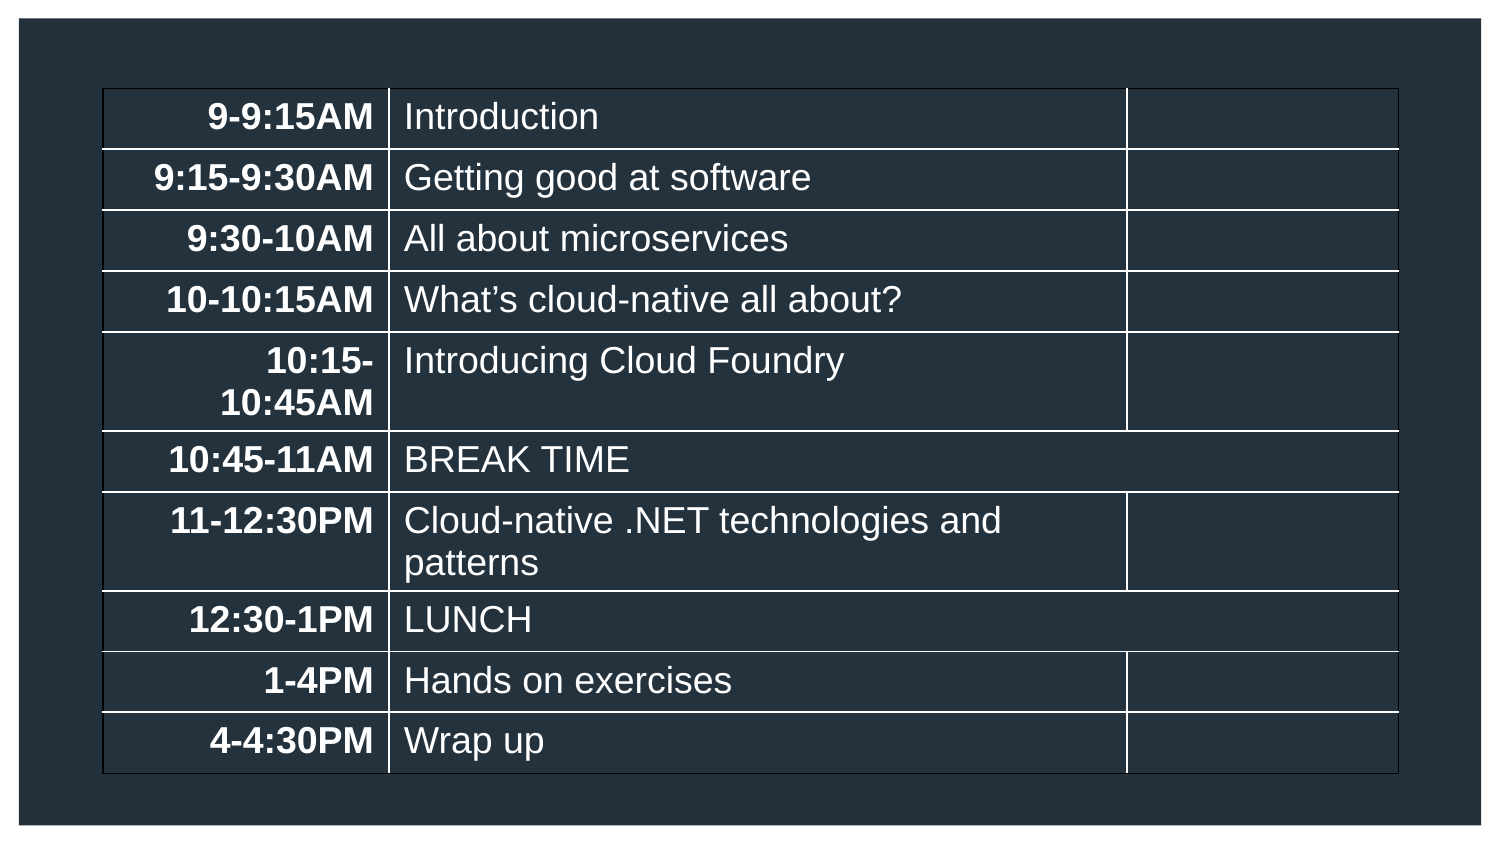

| 9-9:15AM | Introduction |  |
| --- | --- | --- |
| 9:15-9:30AM | Getting good at software |  |
| 9:30-10AM | All about microservices |  |
| 10-10:15AM | What’s cloud-native all about? |  |
| 10:15-10:45AM | Introducing Cloud Foundry |  |
| 10:45-11AM | BREAK TIME |  |
| 11-12:30PM | Cloud-native .NET technologies and patterns |  |
| 12:30-1PM | LUNCH |  |
| 1-4PM | Hands on exercises |  |
| 4-4:30PM | Wrap up |  |